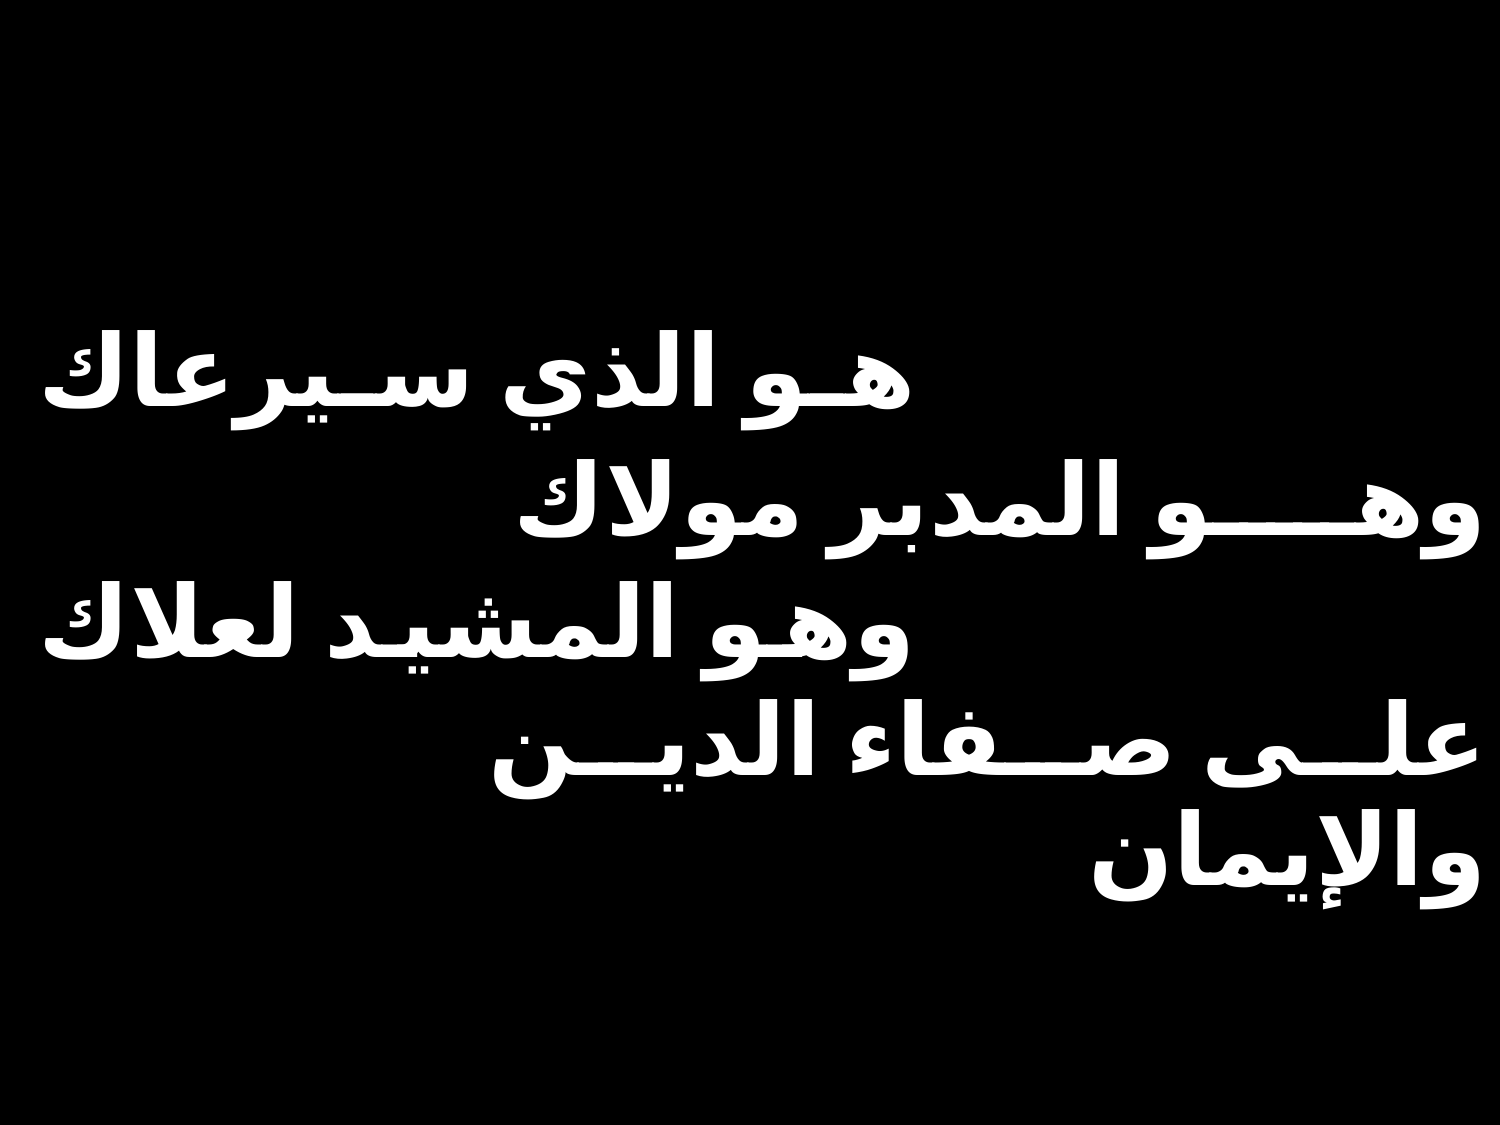

| هو الذي سيرعاك |  |  |
| --- | --- | --- |
|  | وهو المدبر مولاك |  |
| وهو المشيد لعلاك |  |  |
|  | على صفاء الدين والإيمان |  |